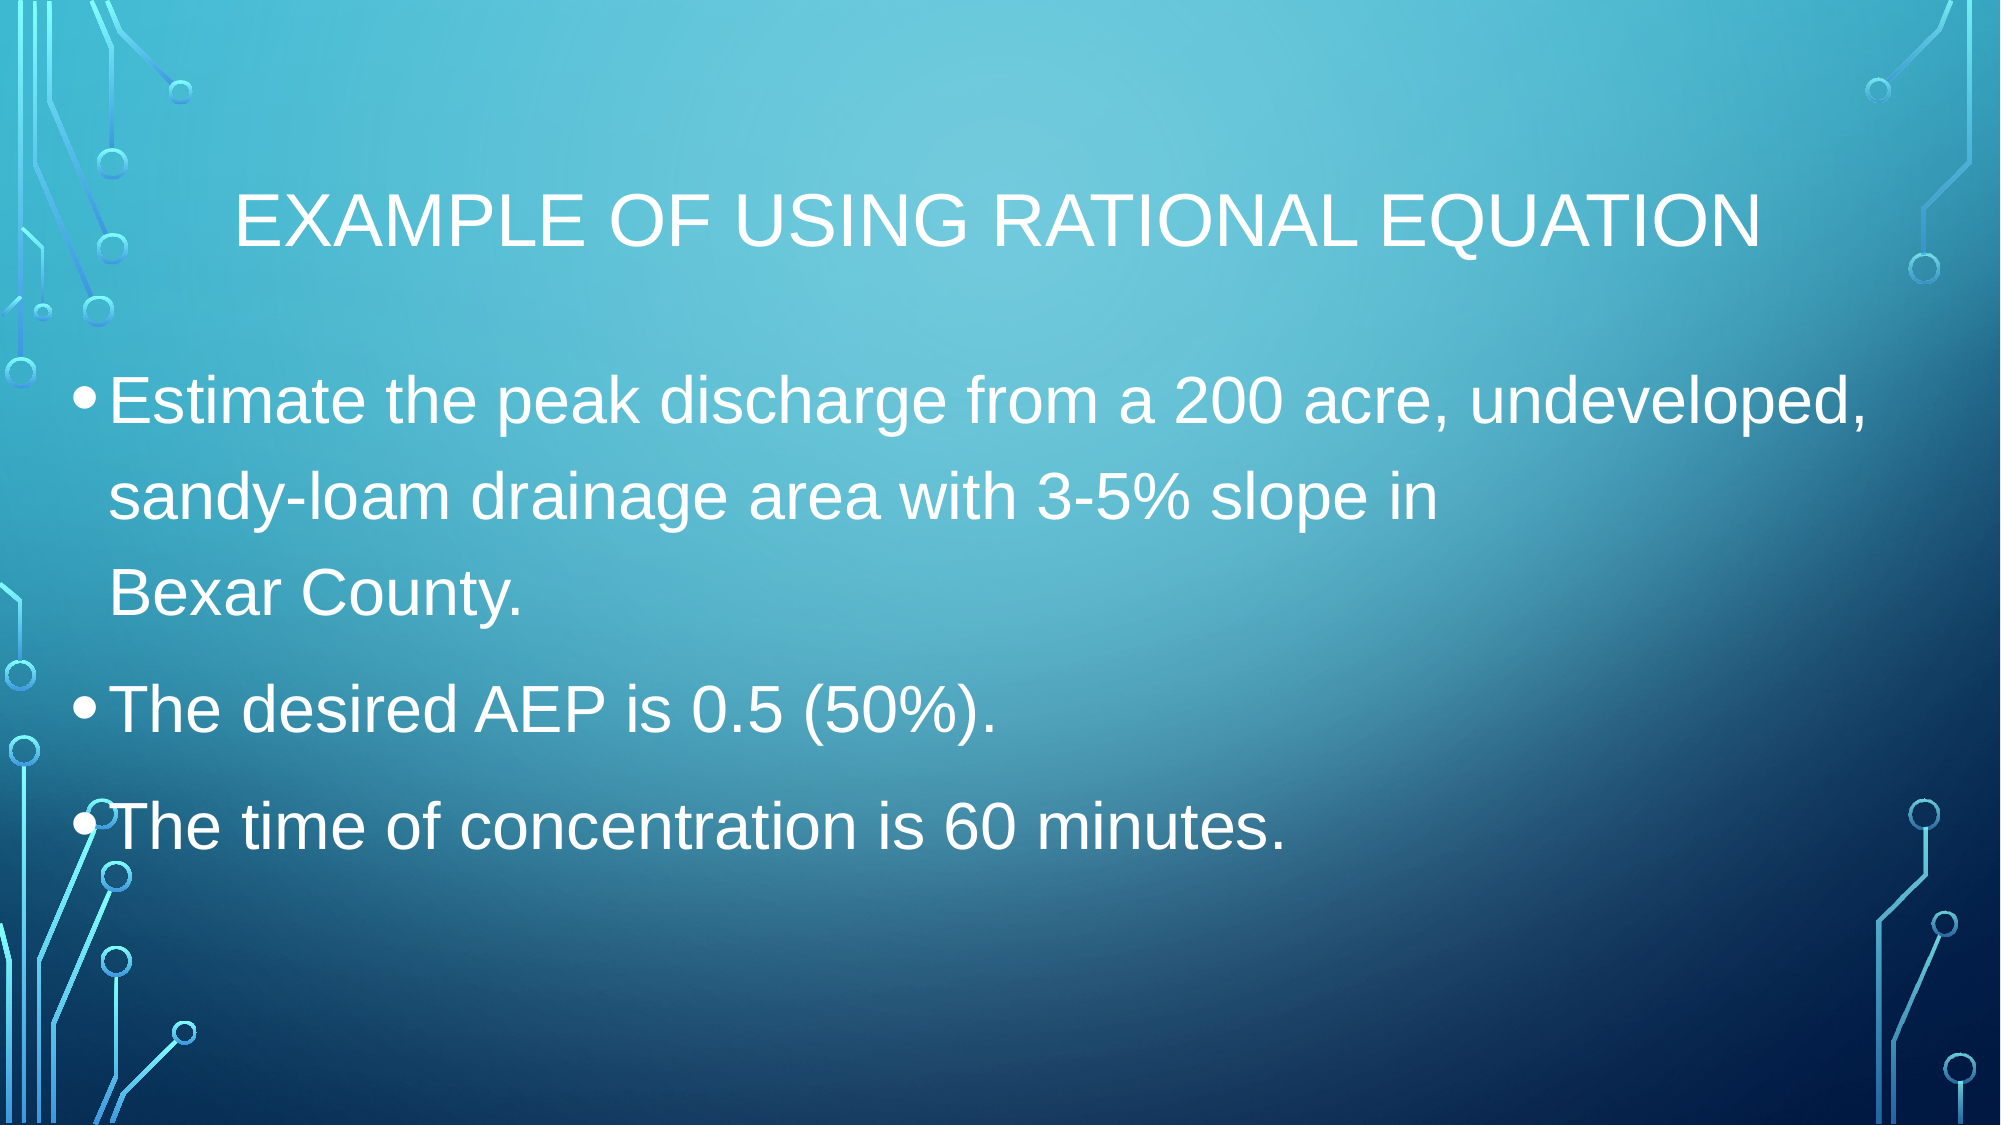

# Example of Using Rational Equation

Estimate the peak discharge from a 200 acre, undeveloped, sandy-loam drainage area with 3-5% slope in
Bexar County.
The desired AEP is 0.5 (50%).
The time of concentration is 60 minutes.